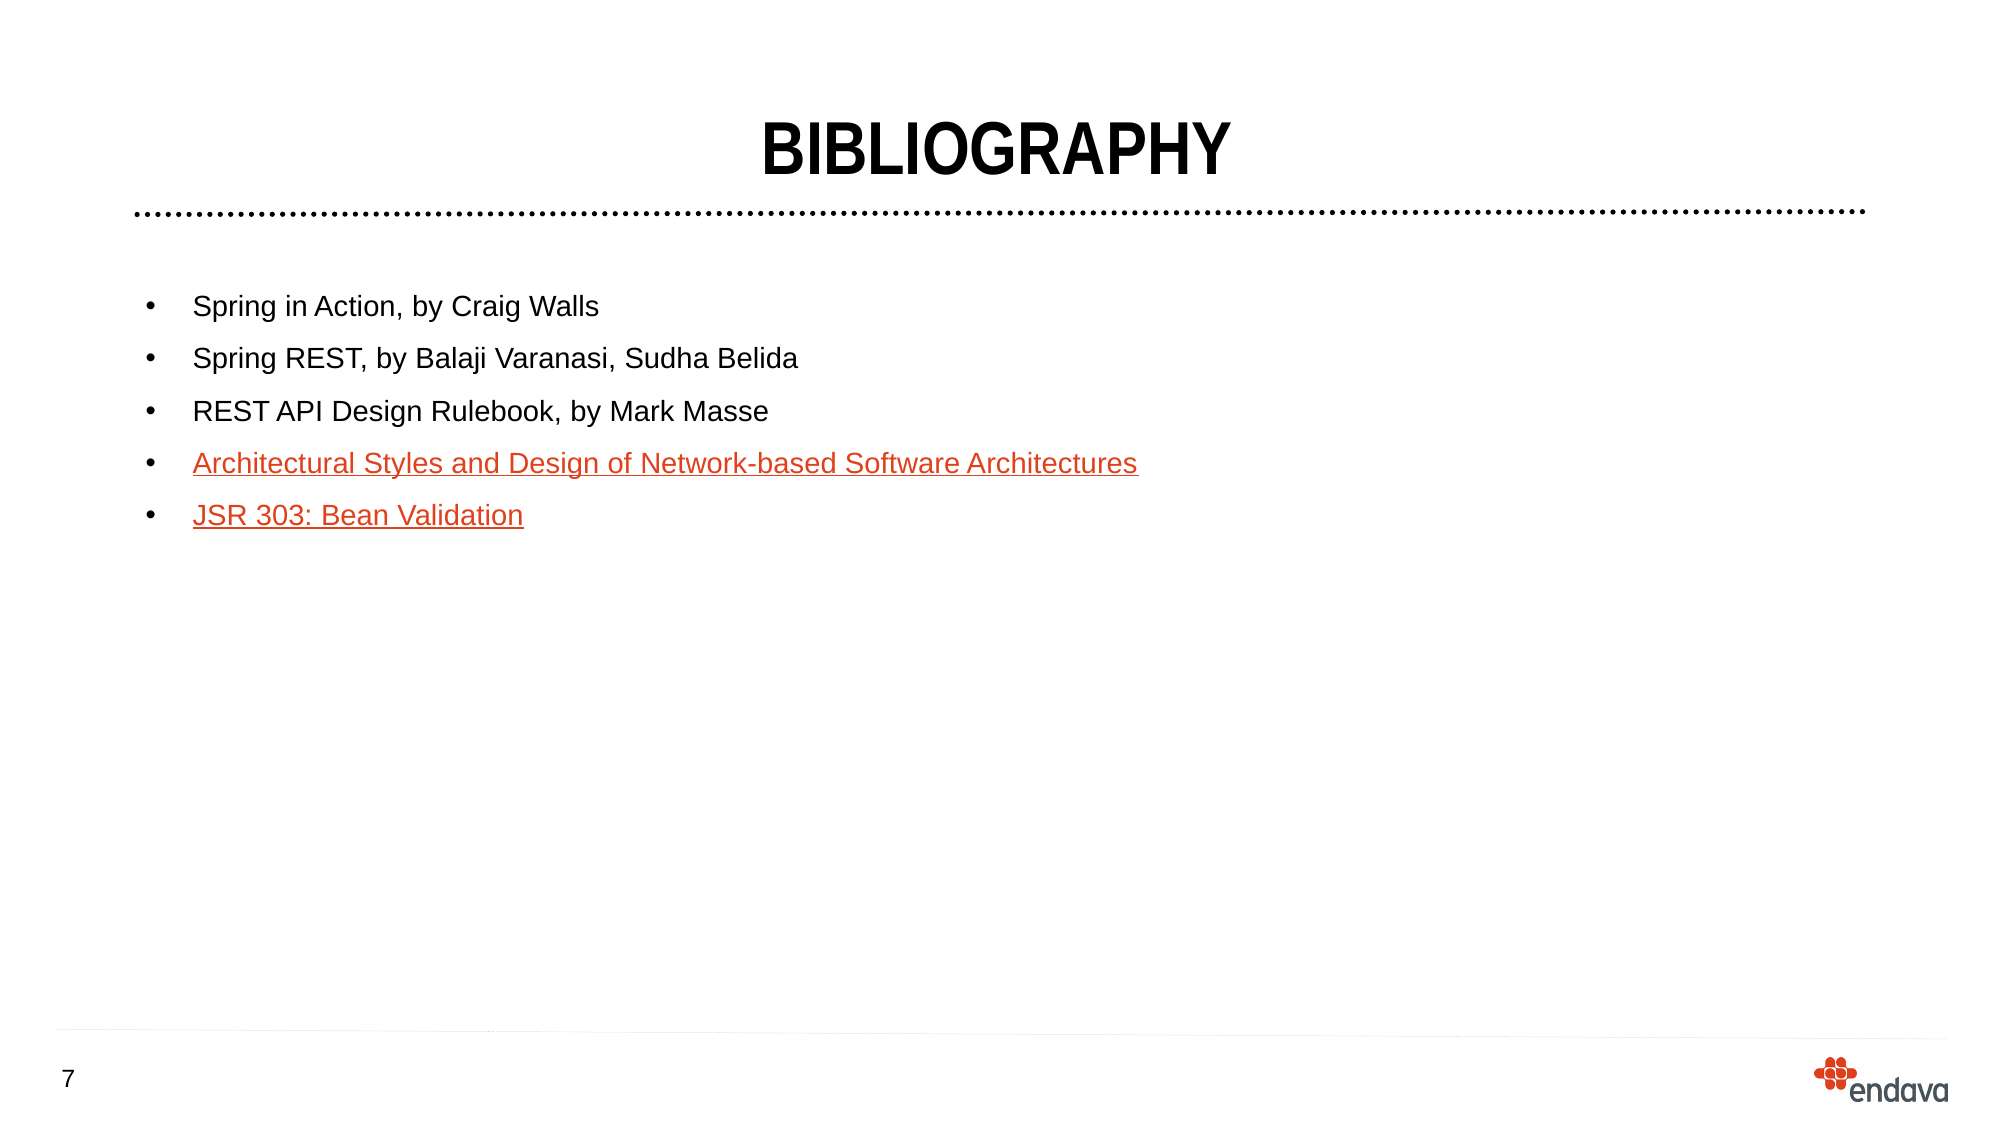

# bibliography

Spring in Action, by Craig Walls
Spring REST, by Balaji Varanasi, Sudha Belida
REST API Design Rulebook, by Mark Masse
Architectural Styles and Design of Network-based Software Architectures
JSR 303: Bean Validation